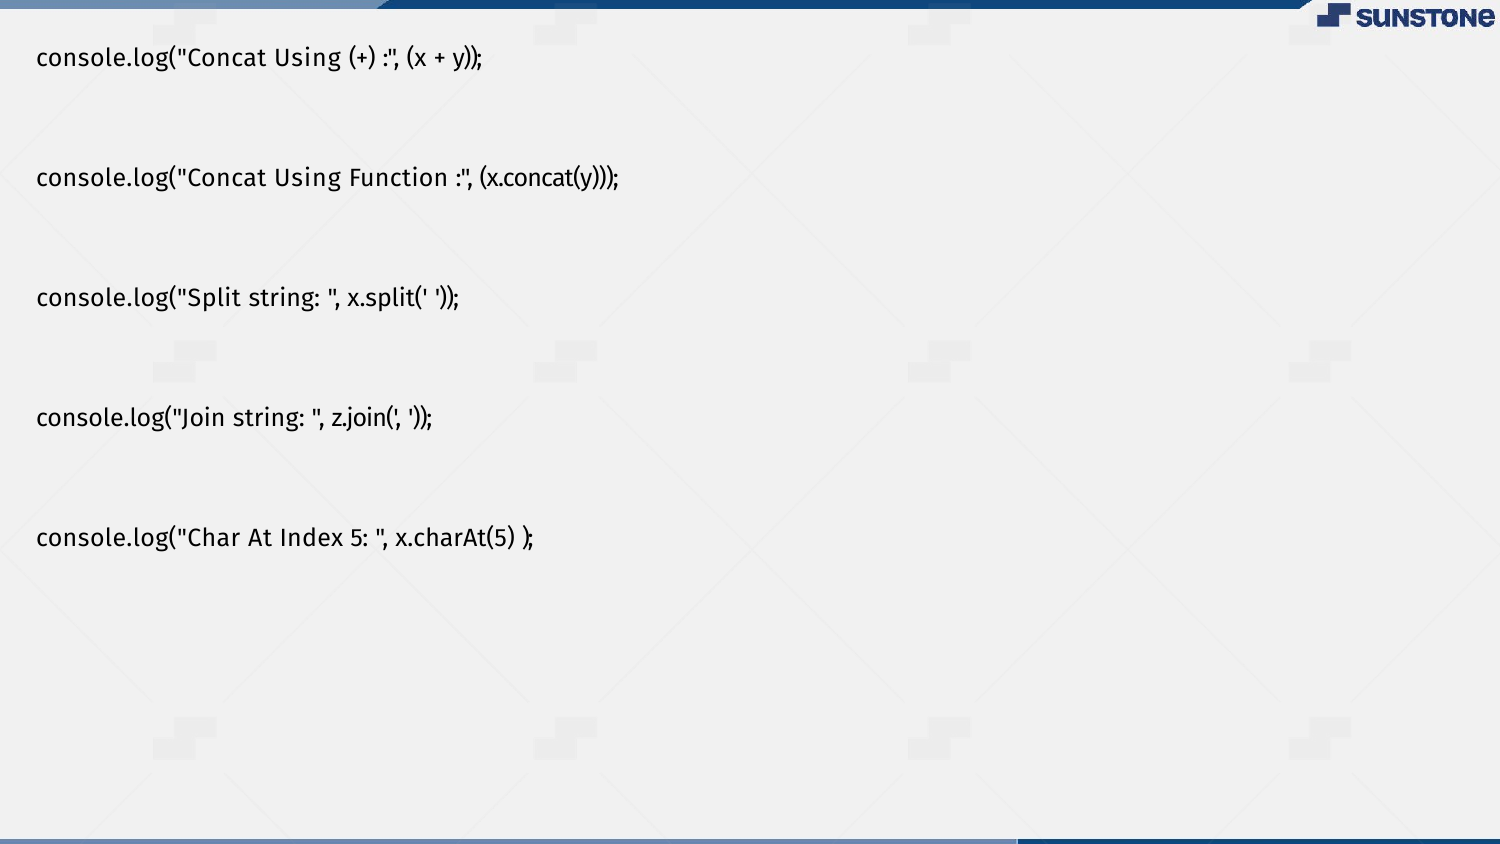

console.log("Concat Using (+) :", (x + y));
console.log("Concat Using Function :", (x.concat(y)));
console.log("Split string: ", x.split(' '));
console.log("Join string: ", z.join(', '));
console.log("Char At Index 5: ", x.charAt(5) );